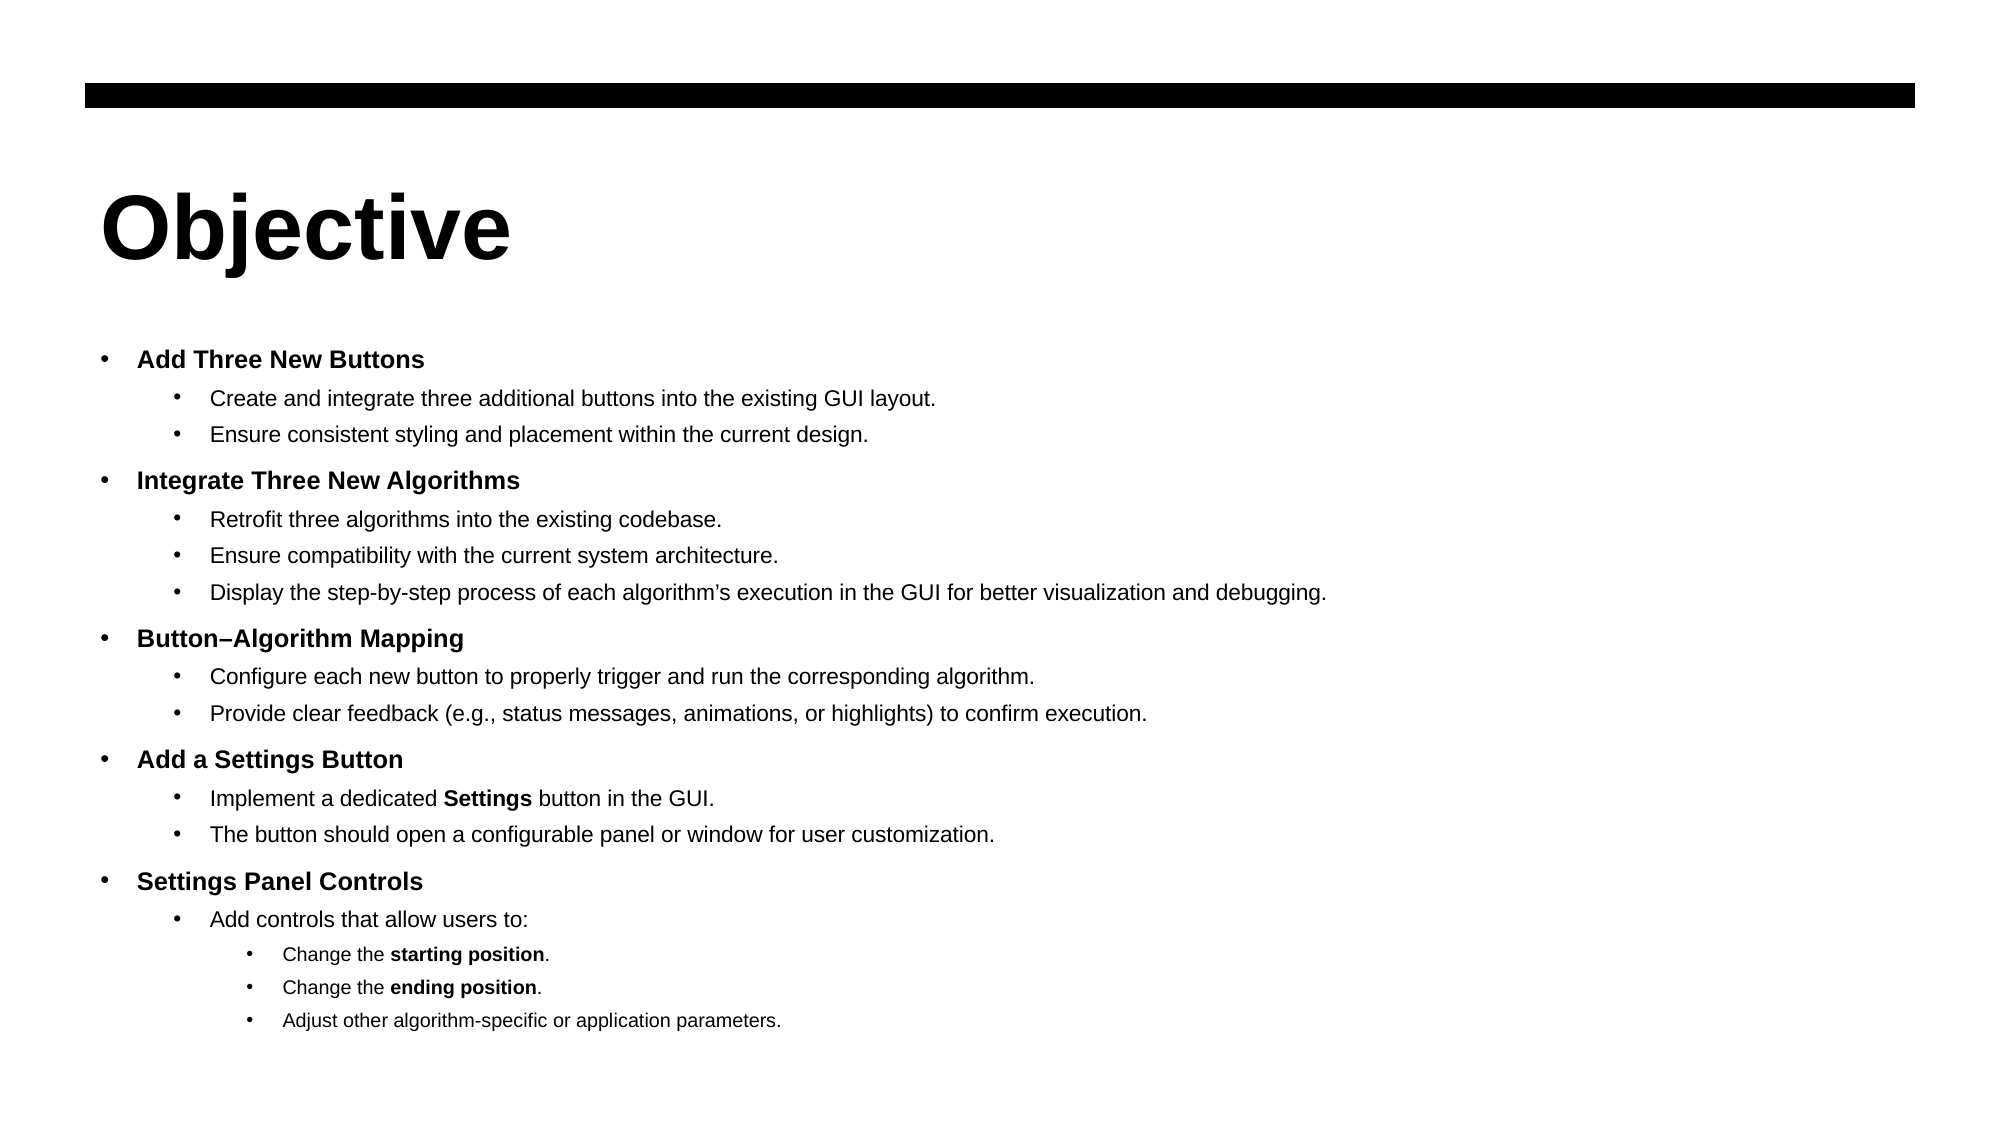

# Objective
Add Three New Buttons
Create and integrate three additional buttons into the existing GUI layout.
Ensure consistent styling and placement within the current design.
Integrate Three New Algorithms
Retrofit three algorithms into the existing codebase.
Ensure compatibility with the current system architecture.
Display the step-by-step process of each algorithm’s execution in the GUI for better visualization and debugging.
Button–Algorithm Mapping
Configure each new button to properly trigger and run the corresponding algorithm.
Provide clear feedback (e.g., status messages, animations, or highlights) to confirm execution.
Add a Settings Button
Implement a dedicated Settings button in the GUI.
The button should open a configurable panel or window for user customization.
Settings Panel Controls
Add controls that allow users to:
Change the starting position.
Change the ending position.
Adjust other algorithm-specific or application parameters.